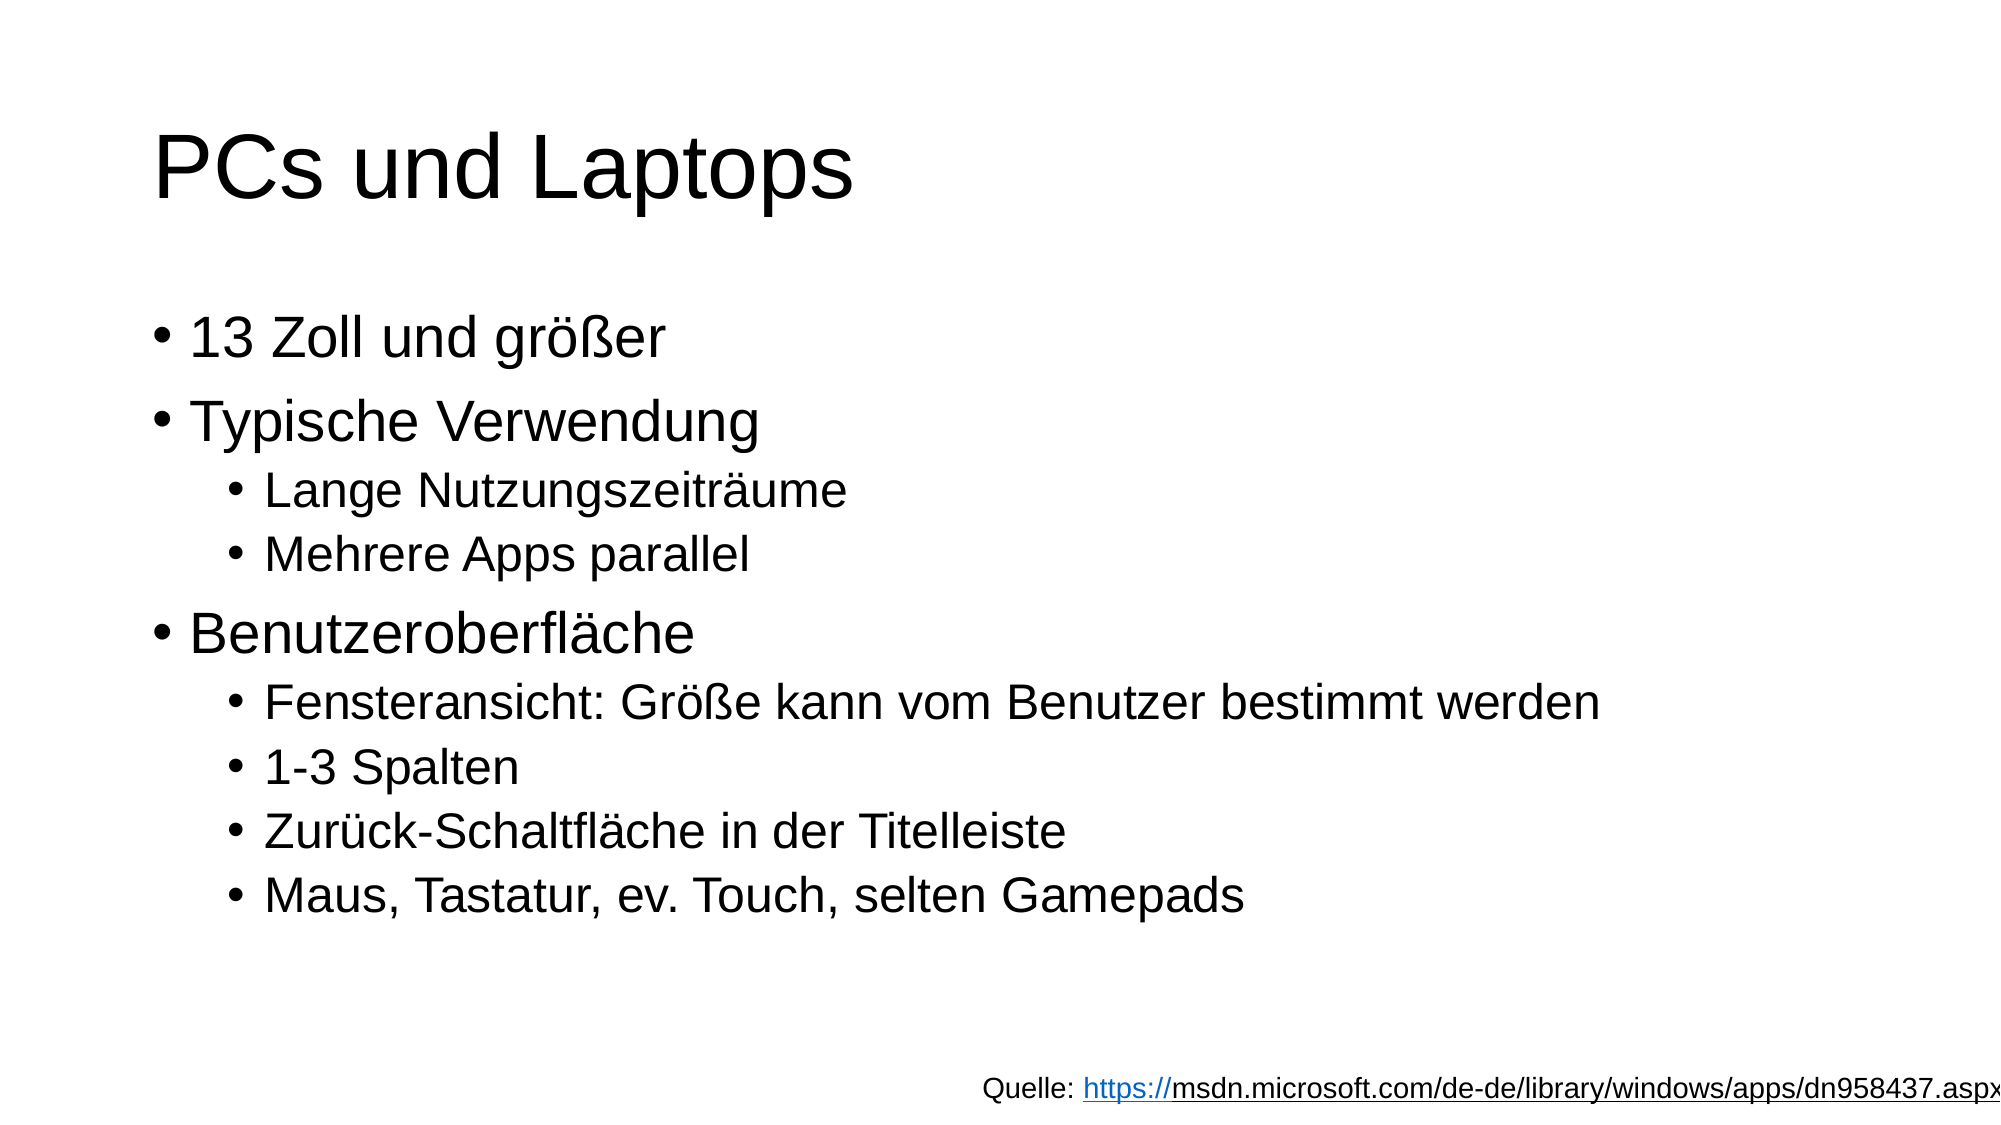

# PCs und Laptops
13 Zoll und größer
Typische Verwendung
Lange Nutzungszeiträume
Mehrere Apps parallel
Benutzeroberfläche
Fensteransicht: Größe kann vom Benutzer bestimmt werden
1-3 Spalten
Zurück-Schaltfläche in der Titelleiste
Maus, Tastatur, ev. Touch, selten Gamepads
Quelle: https://msdn.microsoft.com/de-de/library/windows/apps/dn958437.aspx